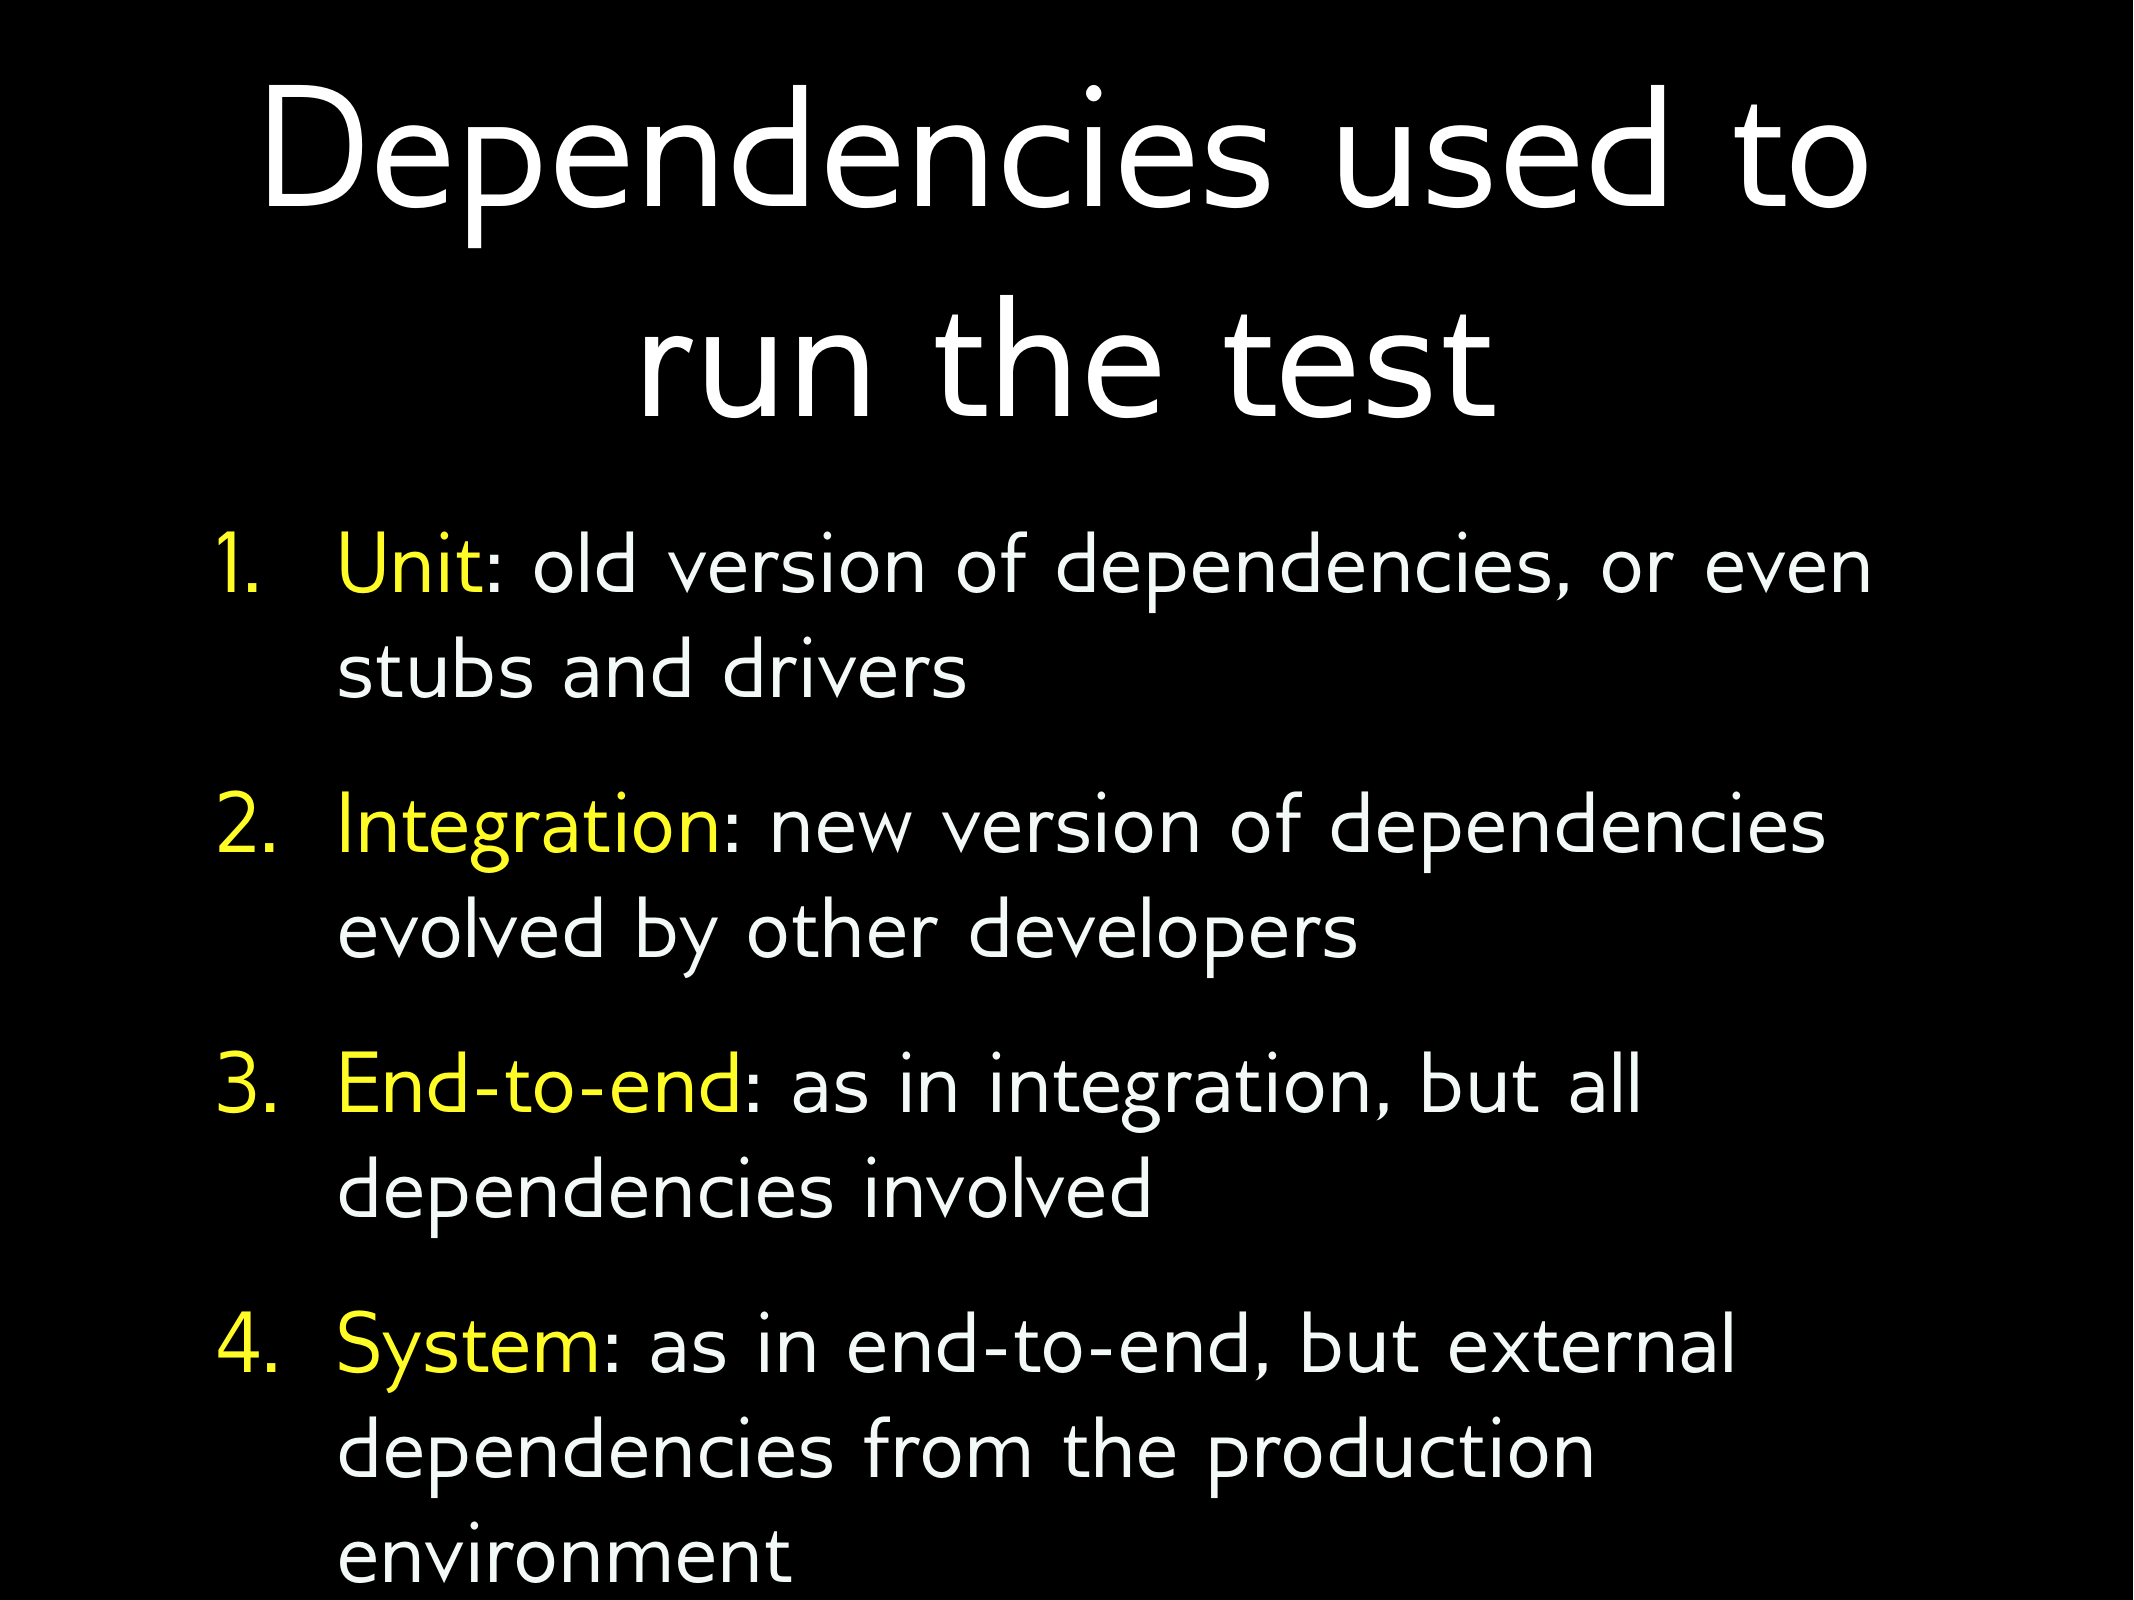

# Dependencies used to run the test
Unit: old version of dependencies, or even stubs and drivers
Integration: new version of dependencies evolved by other developers
End-to-end: as in integration, but all dependencies involved
System: as in end-to-end, but external dependencies from the production environment